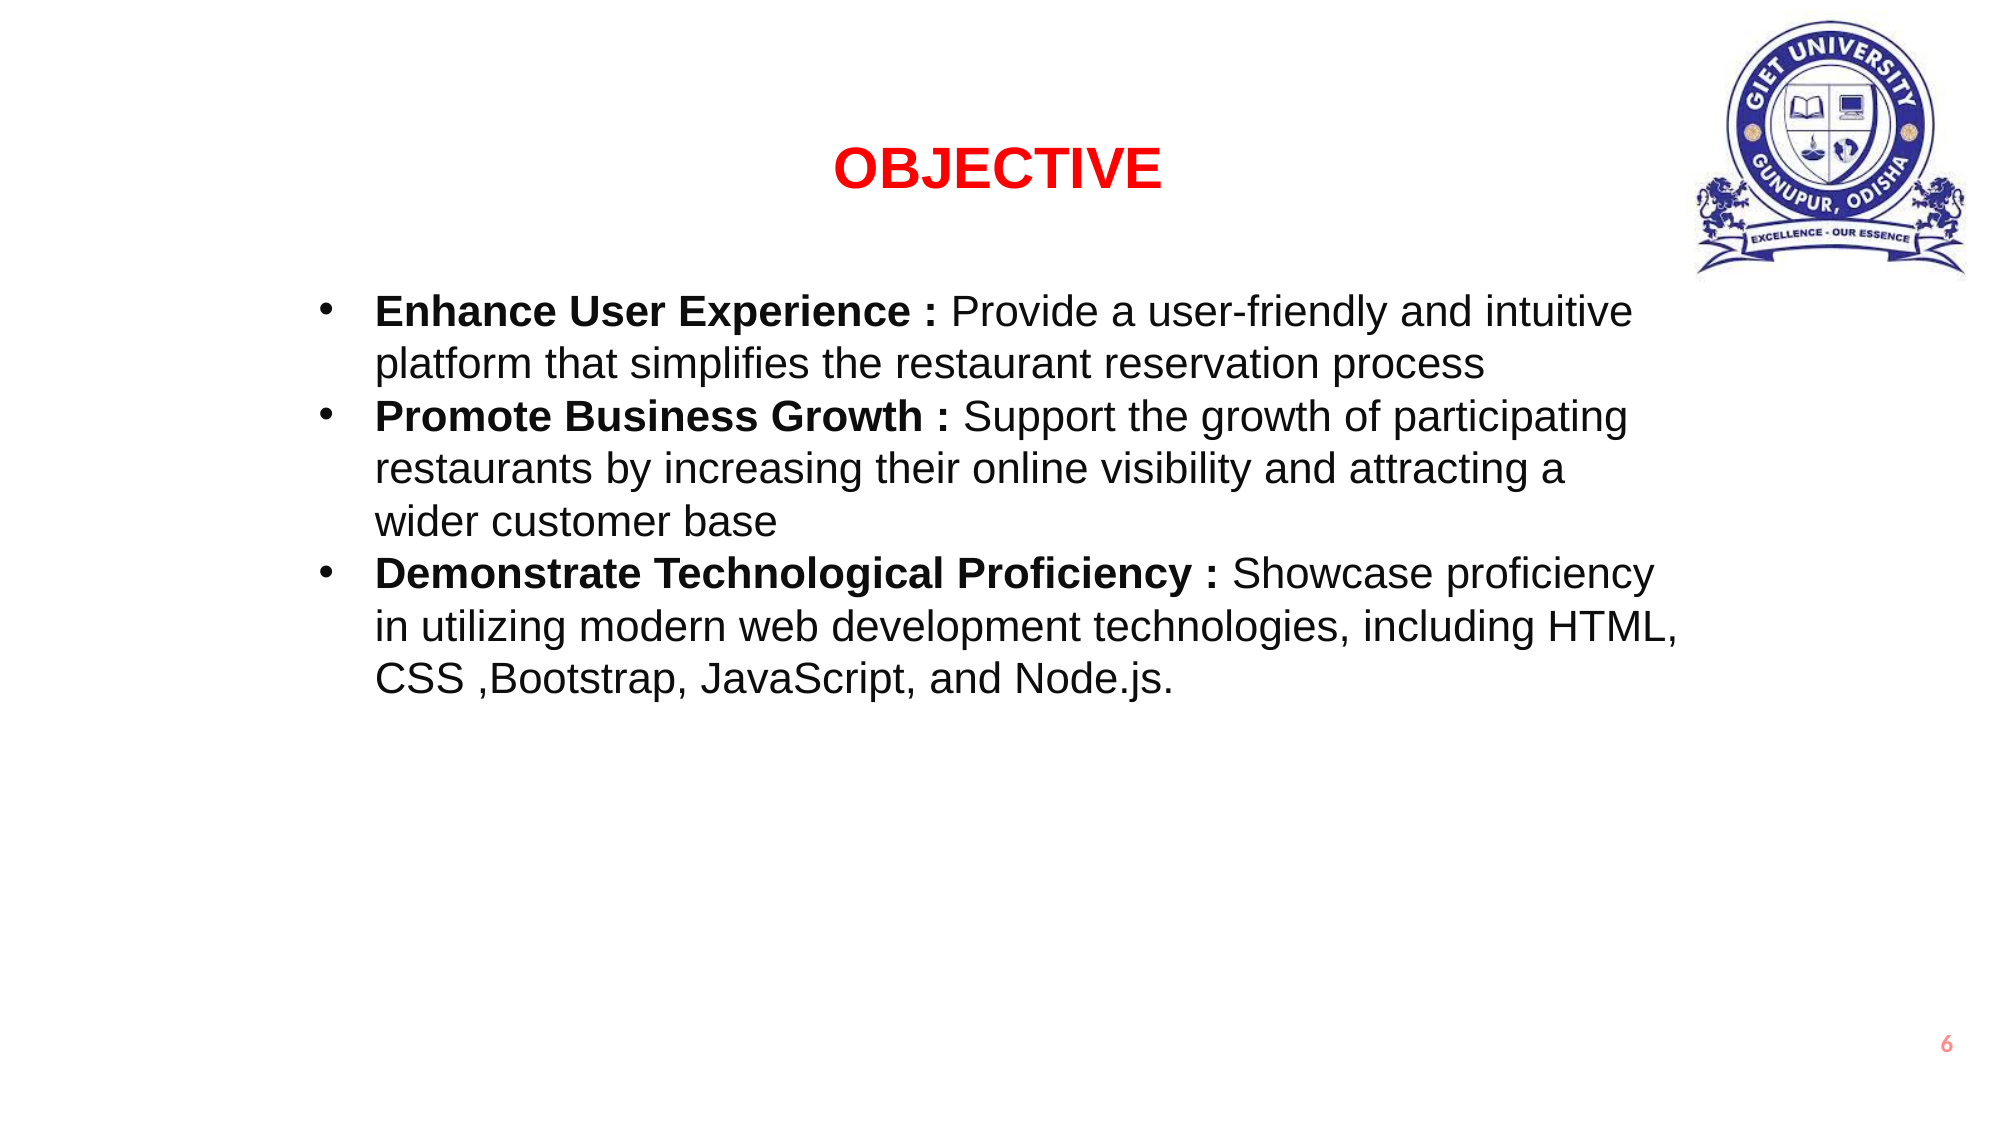

OBJECTIVE
Enhance User Experience : Provide a user-friendly and intuitive platform that simplifies the restaurant reservation process
Promote Business Growth : Support the growth of participating restaurants by increasing their online visibility and attracting a wider customer base
Demonstrate Technological Proficiency : Showcase proficiency in utilizing modern web development technologies, including HTML, CSS ,Bootstrap, JavaScript, and Node.js.
6